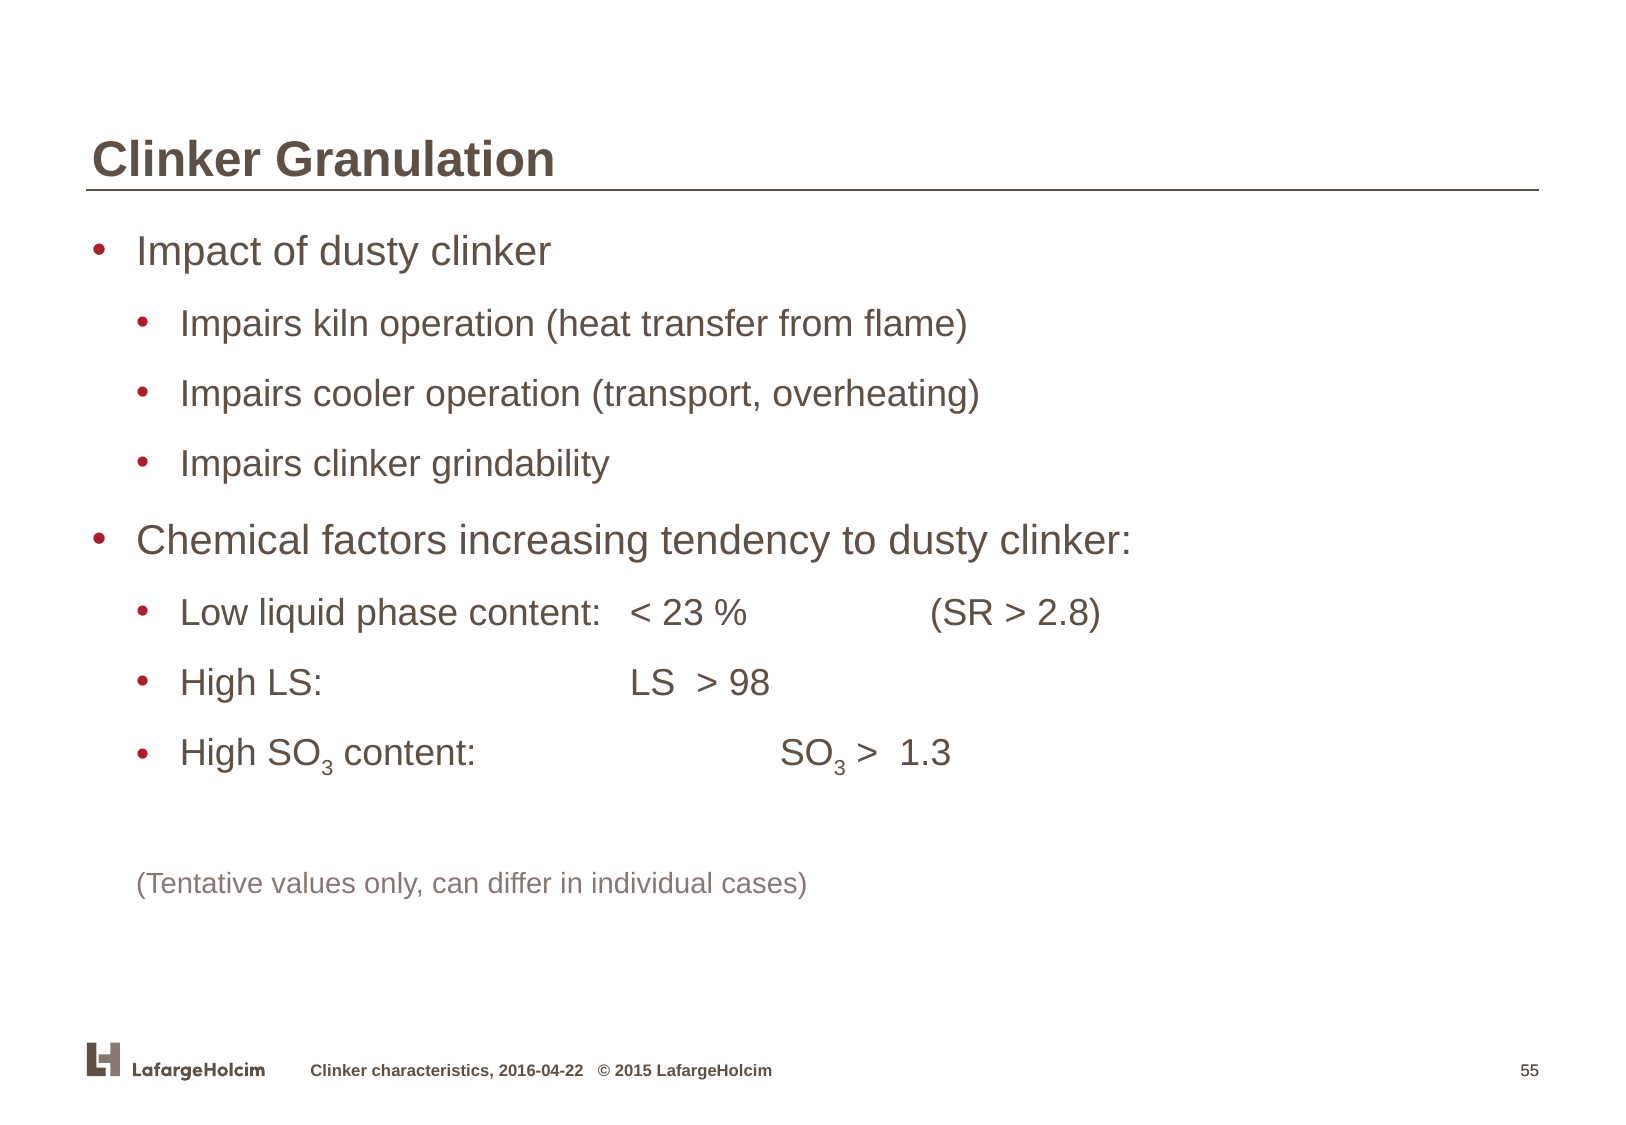

Clinker Granulation
Impact of dusty clinker
Impairs kiln operation (heat transfer from flame)
Impairs cooler operation (transport, overheating)
Impairs clinker grindability
Chemical factors increasing tendency to dusty clinker:
Low liquid phase content: 	< 23 %		(SR > 2.8)
High LS:			LS  > 98
High SO3 content:  		SO3 >  1.3

(Tentative values only, can differ in individual cases)

Clinker characteristics, 2016-04-22   © 2015 LafargeHolcim
55
55